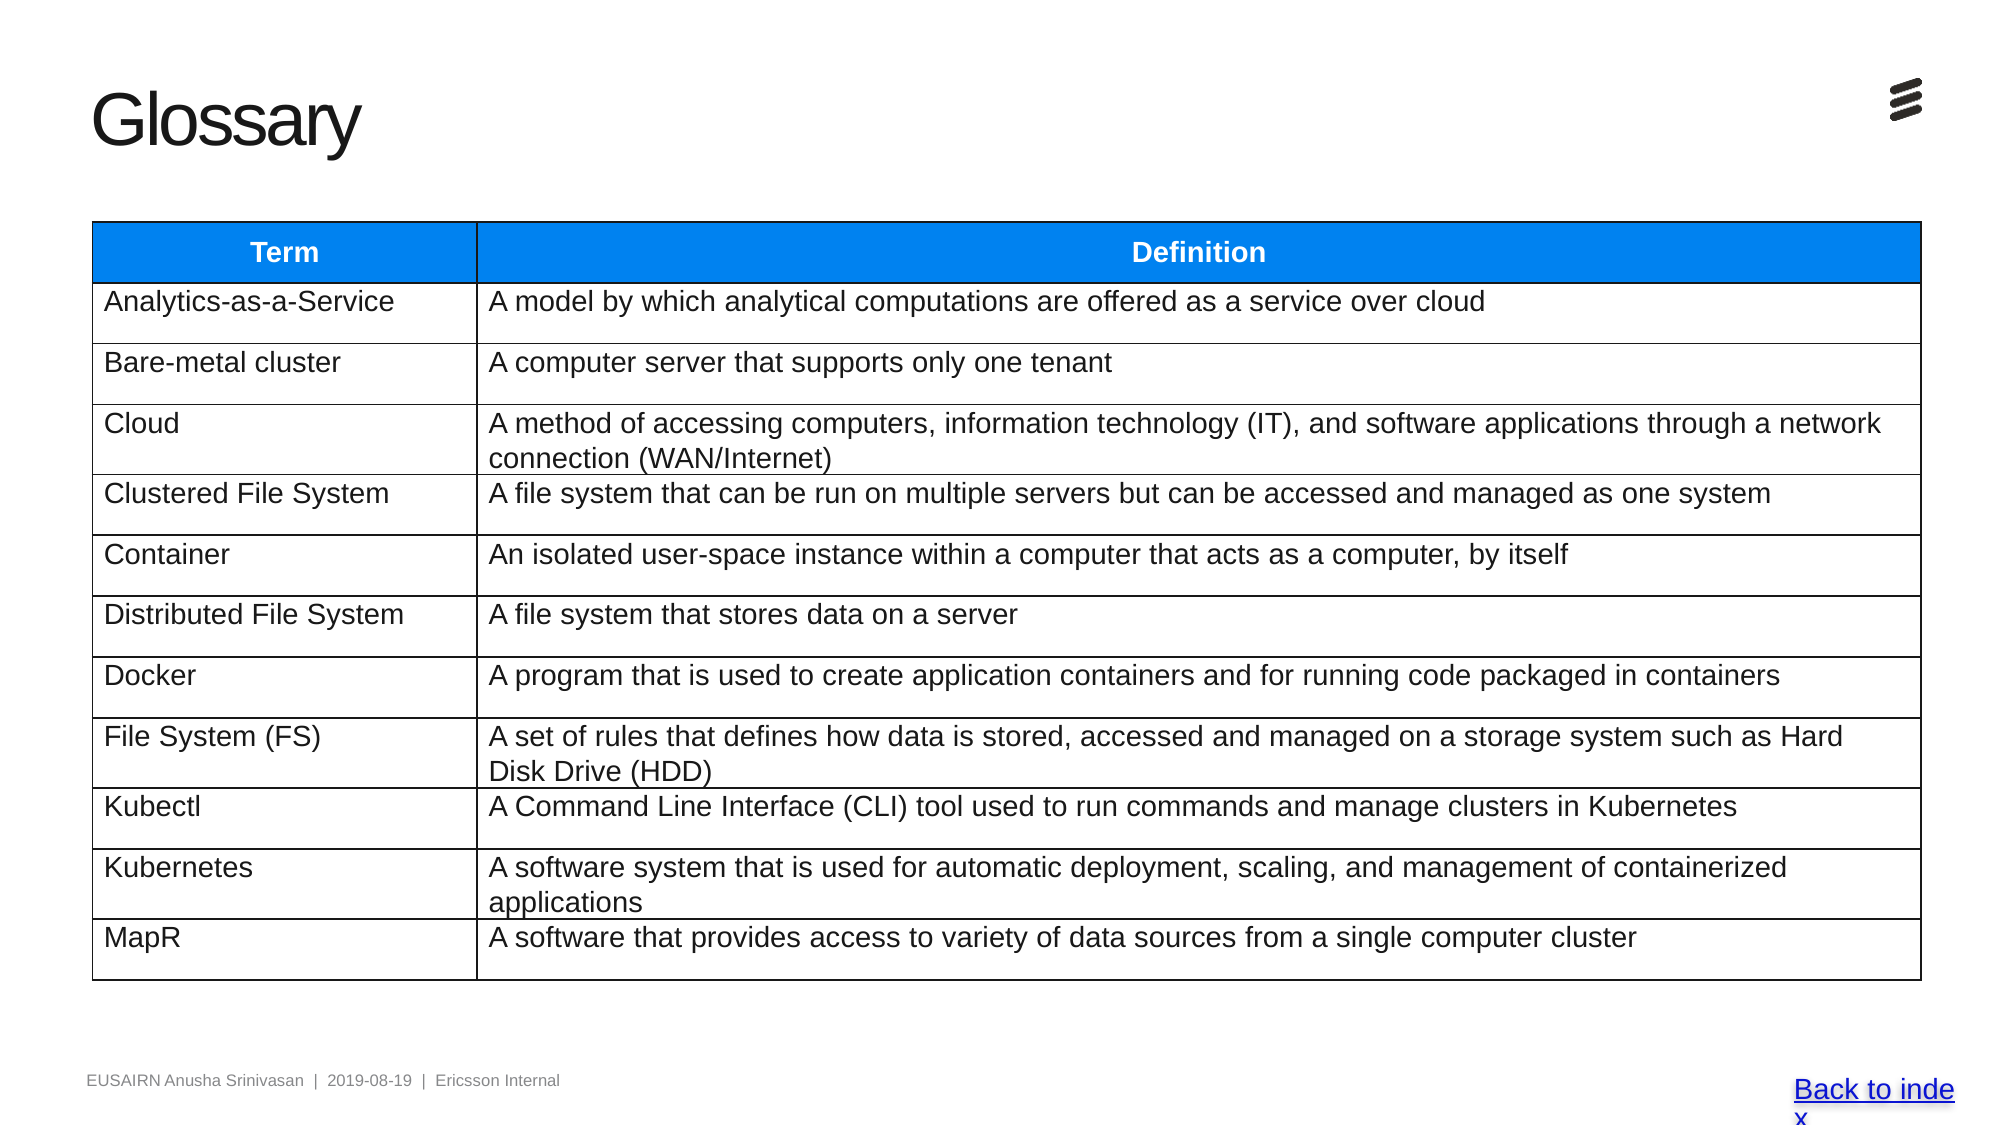

# Glossary
| Term | Definition |
| --- | --- |
| Analytics-as-a-Service | A model by which analytical computations are offered as a service over cloud |
| Bare-metal cluster | A computer server that supports only one tenant |
| Cloud | A method of accessing computers, information technology (IT), and software applications through a network connection (WAN/Internet) |
| Clustered File System | A file system that can be run on multiple servers but can be accessed and managed as one system |
| Container | An isolated user-space instance within a computer that acts as a computer, by itself |
| Distributed File System | A file system that stores data on a server |
| Docker | A program that is used to create application containers and for running code packaged in containers |
| File System (FS) | A set of rules that defines how data is stored, accessed and managed on a storage system such as Hard Disk Drive (HDD) |
| Kubectl | A Command Line Interface (CLI) tool used to run commands and manage clusters in Kubernetes |
| Kubernetes | A software system that is used for automatic deployment, scaling, and management of containerized applications |
| MapR | A software that provides access to variety of data sources from a single computer cluster |
Back to index